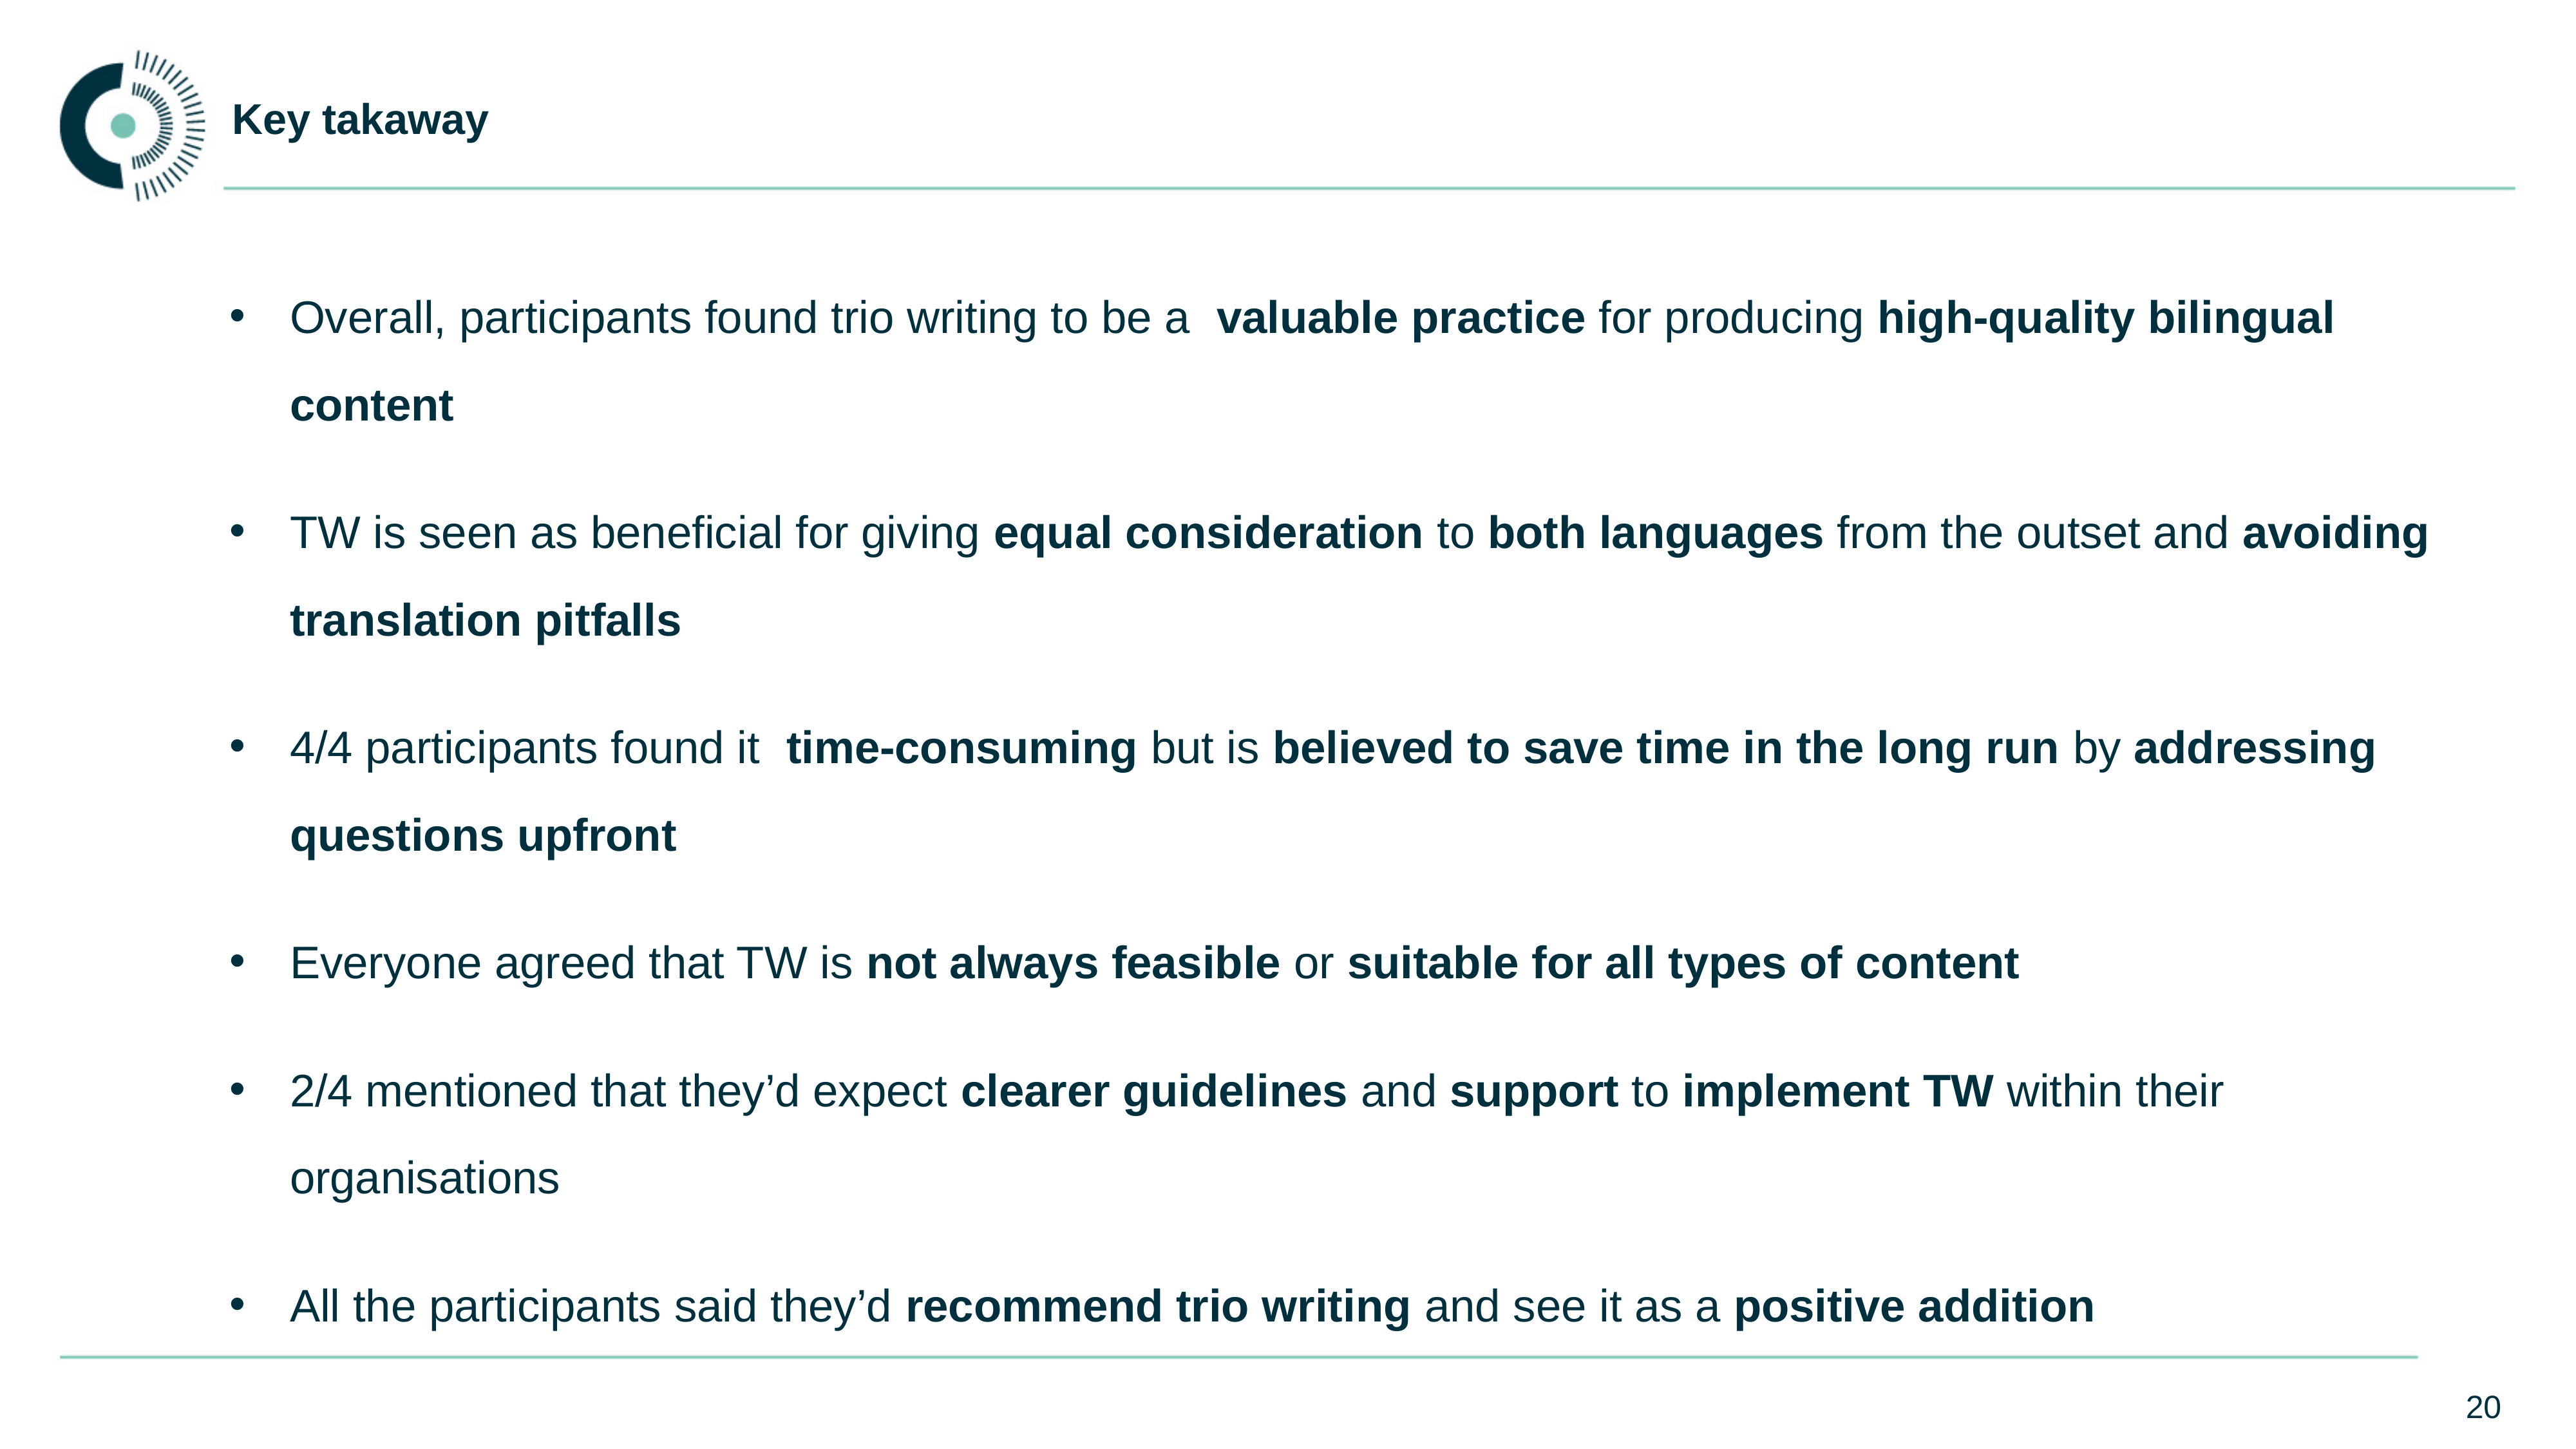

# Key takaway
Overall, participants found trio writing to be a  valuable practice for producing high-quality bilingual content
TW is seen as beneficial for giving equal consideration to both languages from the outset and avoiding translation pitfalls
4/4 participants found it  time-consuming but is believed to save time in the long run by addressing questions upfront
Everyone agreed that TW is not always feasible or suitable for all types of content
2/4 mentioned that they’d expect clearer guidelines and support to implement TW within their organisations
All the participants said they’d recommend trio writing and see it as a positive addition

20